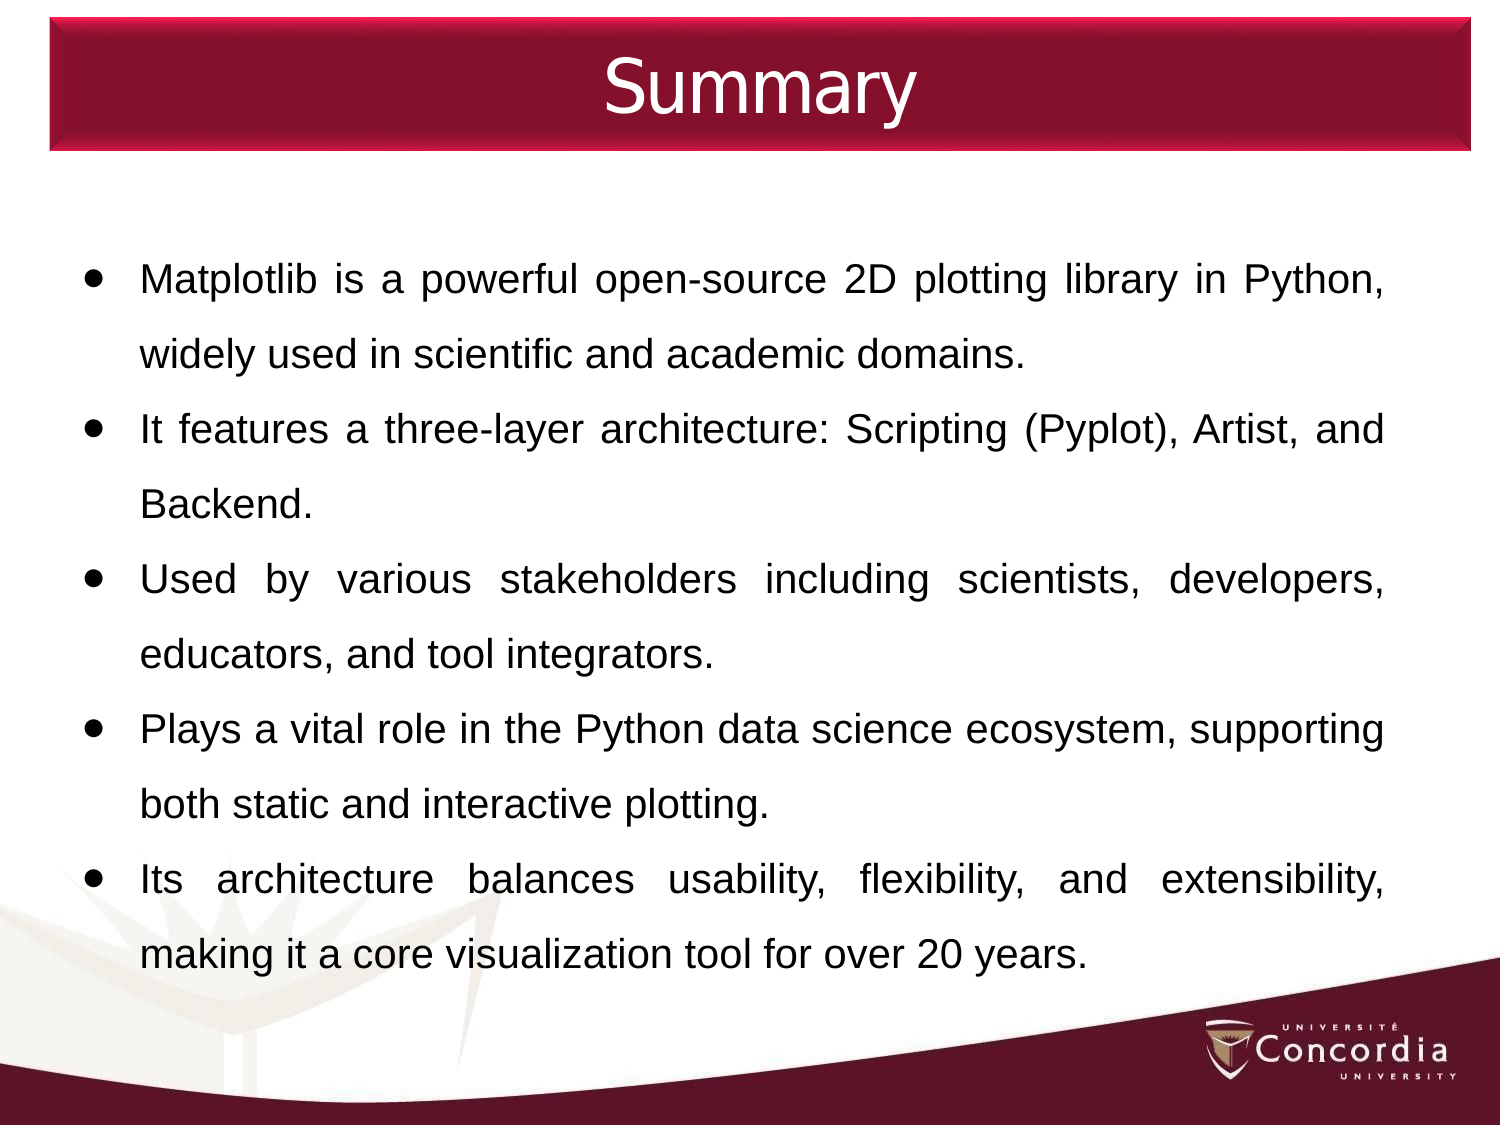

Summary
Matplotlib is a powerful open-source 2D plotting library in Python, widely used in scientific and academic domains.
It features a three-layer architecture: Scripting (Pyplot), Artist, and Backend.
Used by various stakeholders including scientists, developers, educators, and tool integrators.
Plays a vital role in the Python data science ecosystem, supporting both static and interactive plotting.
Its architecture balances usability, flexibility, and extensibility, making it a core visualization tool for over 20 years.